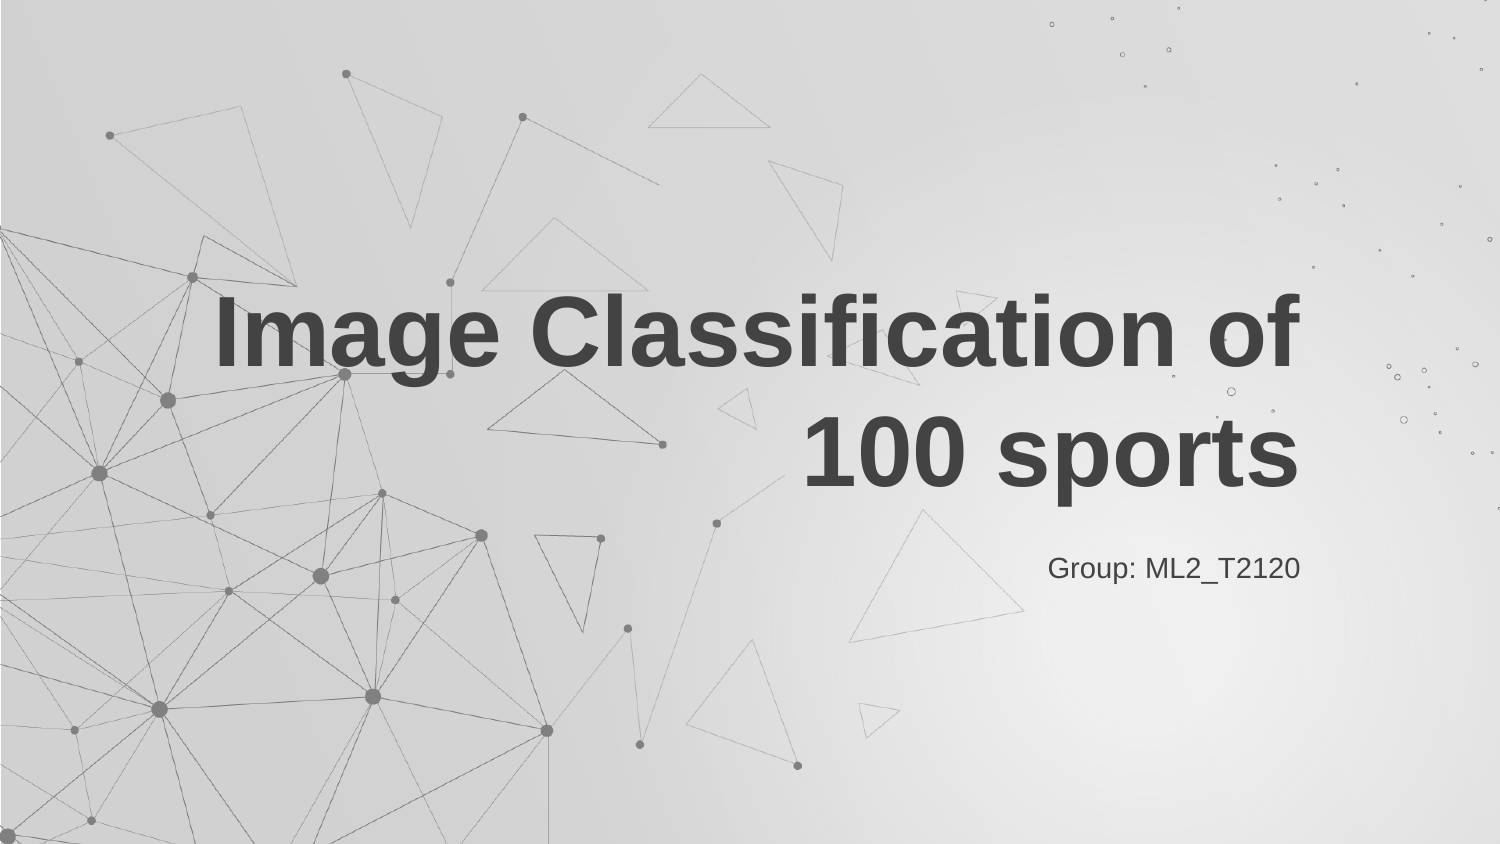

# Image Classification of 100 sports
Group: ML2_T2120